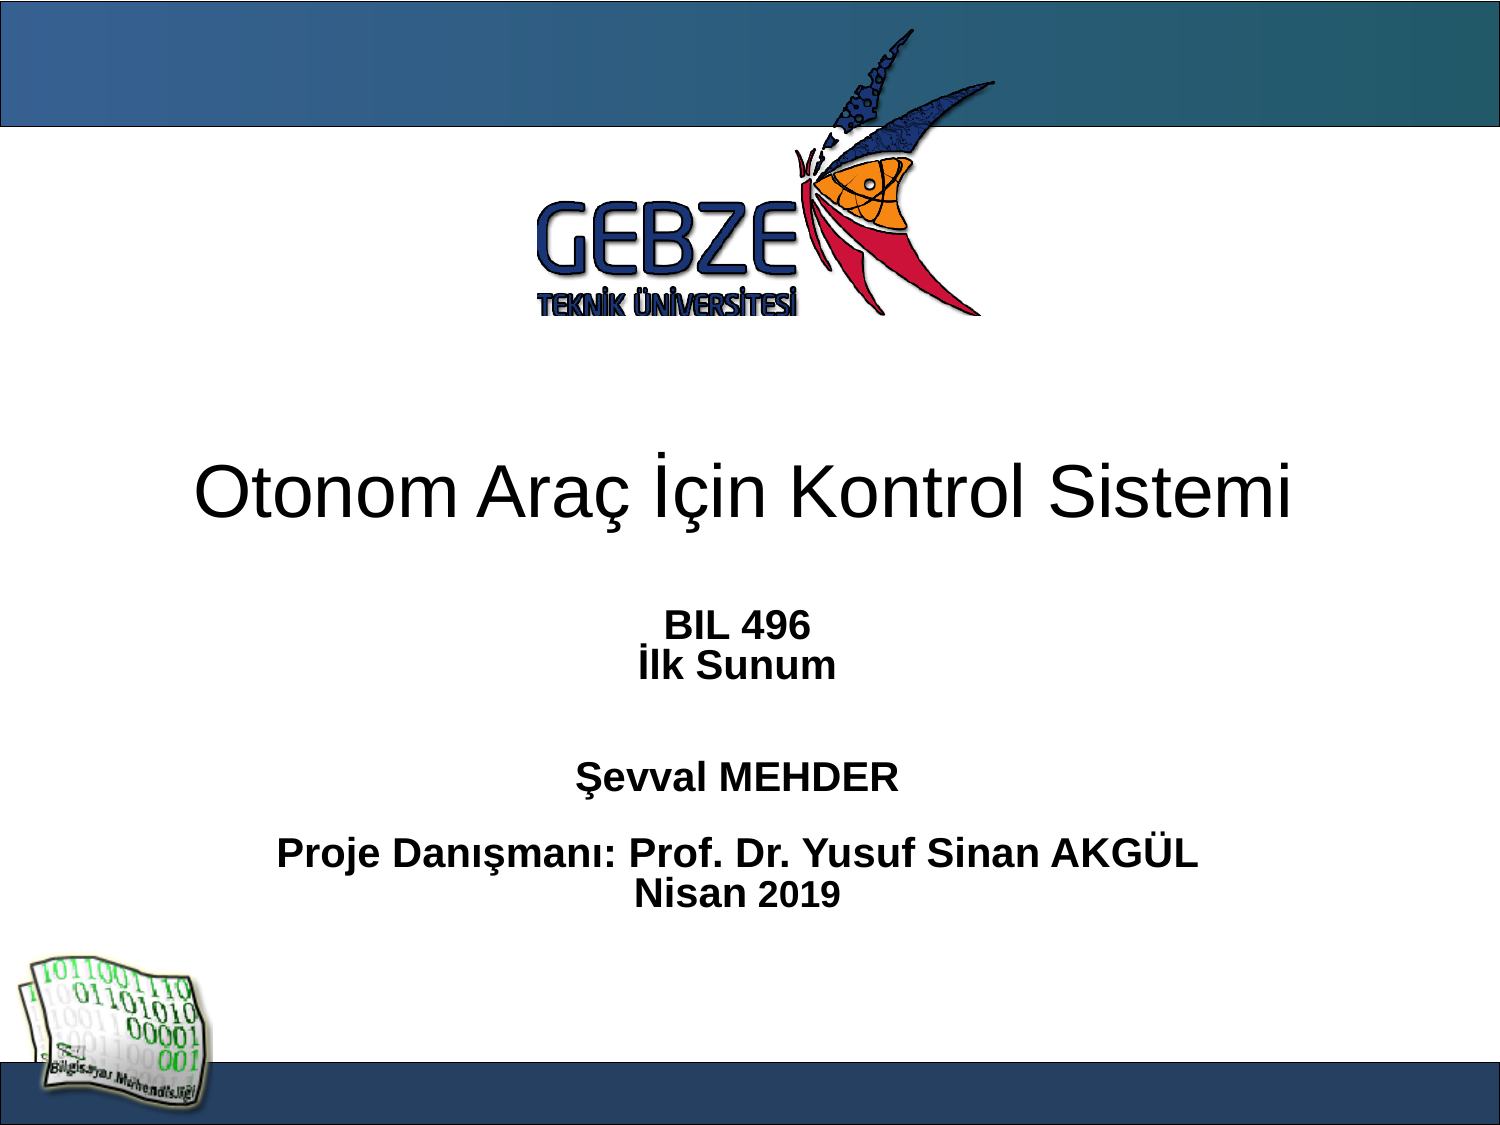

Otonom Araç İçin Kontrol Sistemi

BIL 496
İlk Sunum

Şevval MEHDER

Proje Danışmanı: Prof. Dr. Yusuf Sinan AKGÜL Nisan 2019